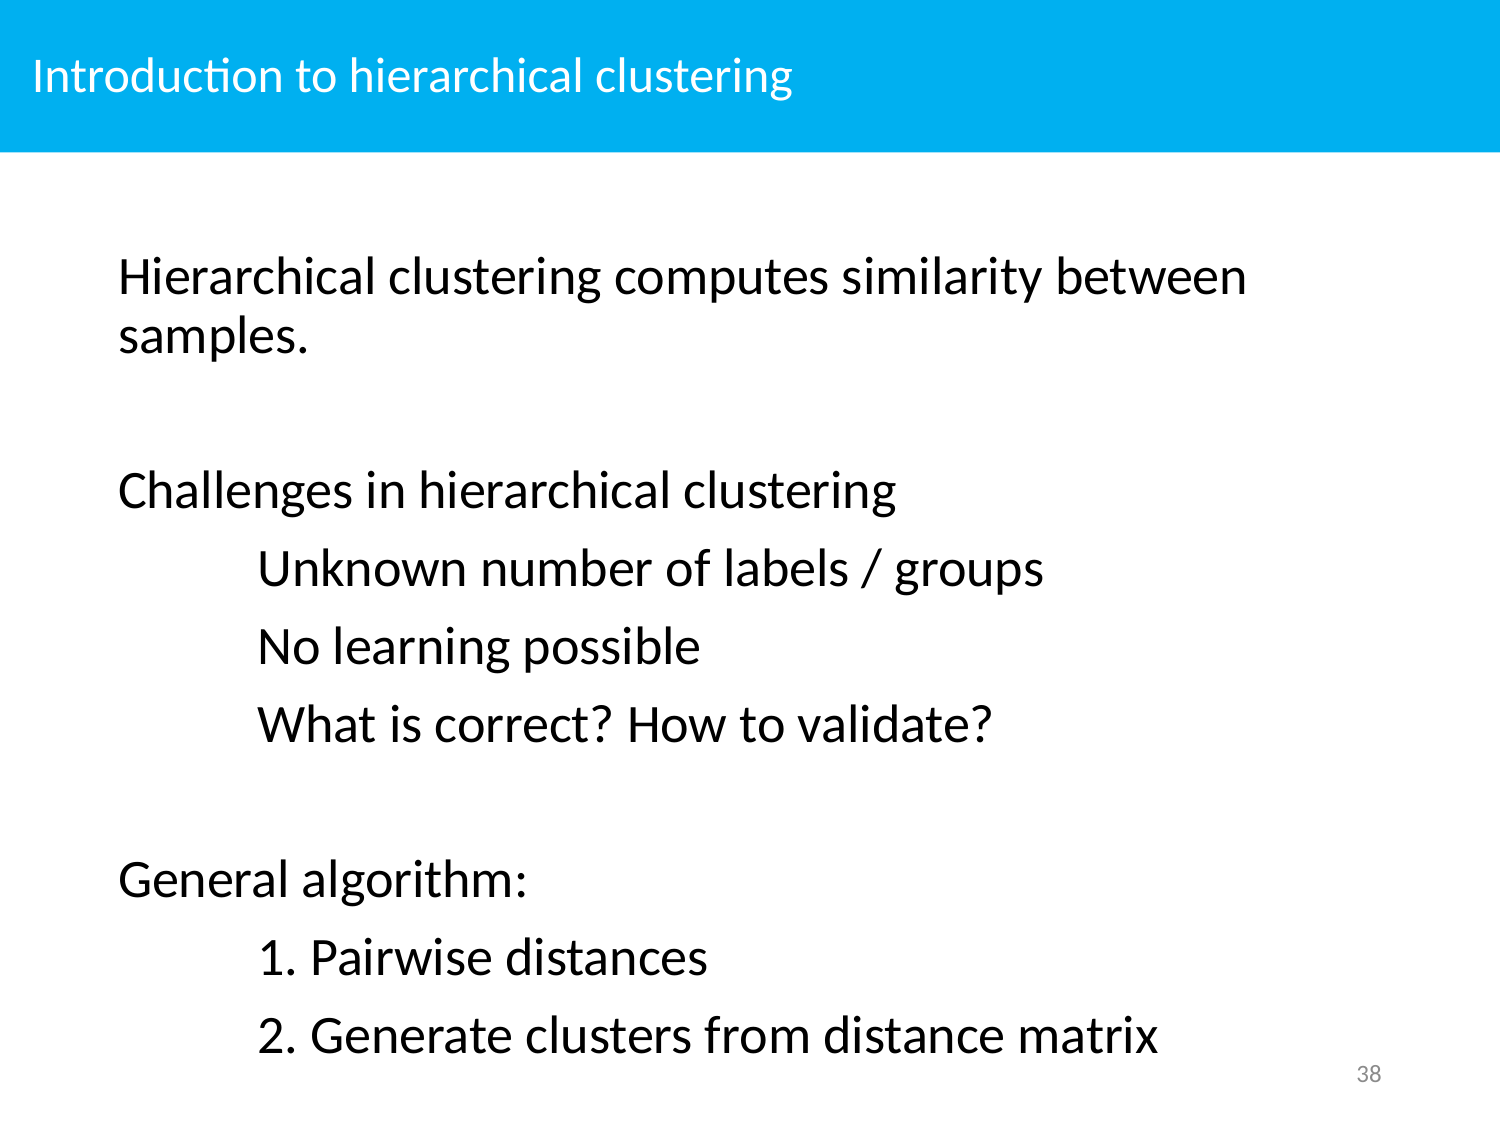

# Introduction to hierarchical clustering
Hierarchical clustering computes similarity between samples.

Challenges in hierarchical clustering
	Unknown number of labels / groups
	No learning possible
	What is correct? How to validate?

General algorithm:
	1. Pairwise distances
	2. Generate clusters from distance matrix
38